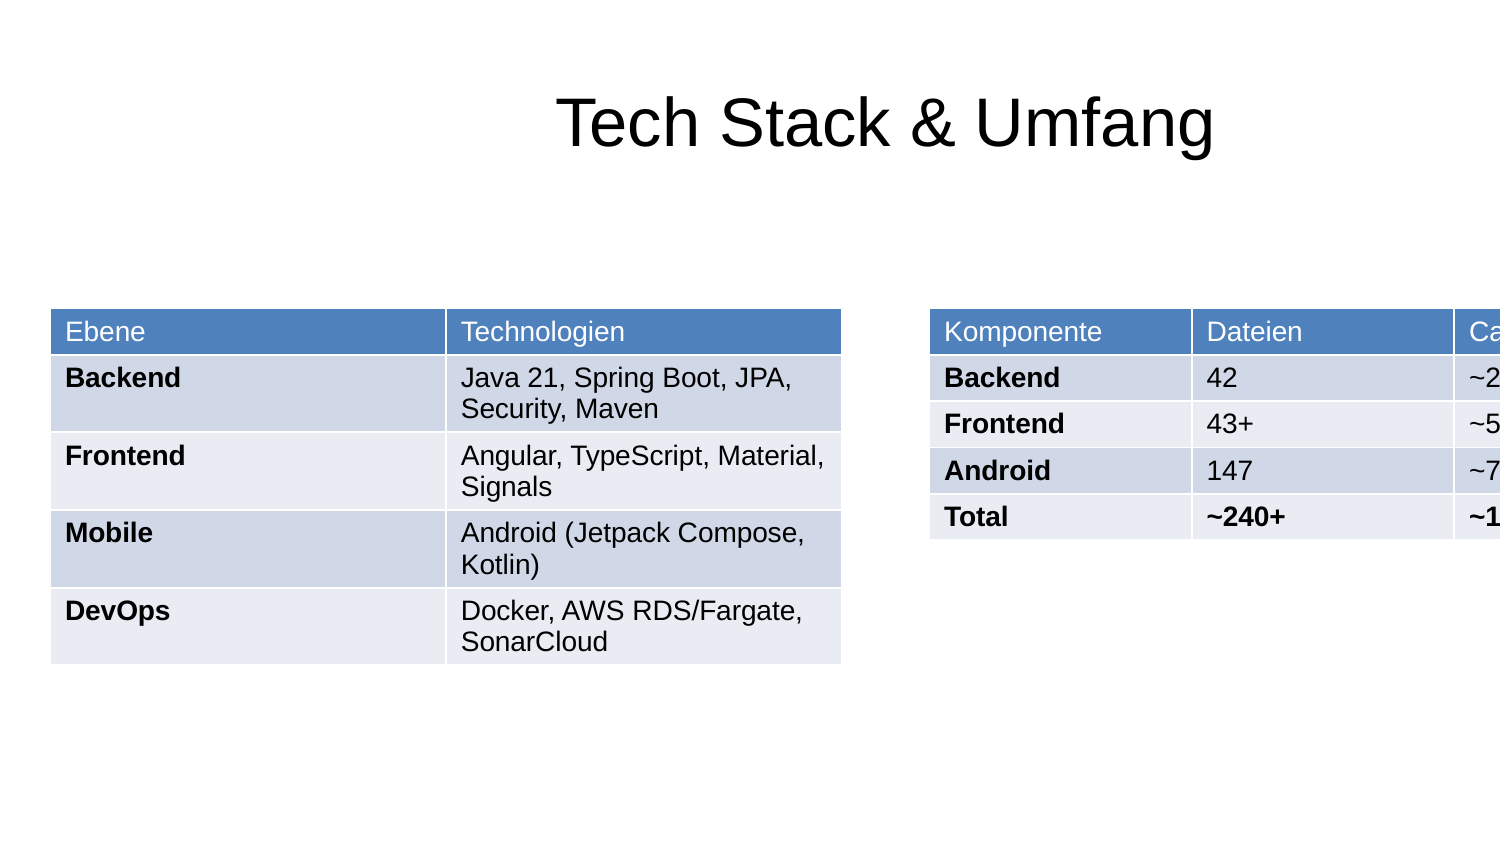

# Tech Stack & Umfang
| Ebene | Technologien |
| --- | --- |
| Backend | Java 21, Spring Boot, JPA, Security, Maven |
| Frontend | Angular, TypeScript, Material, Signals |
| Mobile | Android (Jetpack Compose, Kotlin) |
| DevOps | Docker, AWS RDS/Fargate, SonarCloud |
| Komponente | Dateien | Ca. LOC |
| --- | --- | --- |
| Backend | 42 | ~2’400 |
| Frontend | 43+ | ~5’300 |
| Android | 147 | ~7’900 |
| Total | ~240+ | ~16’500+ |
27